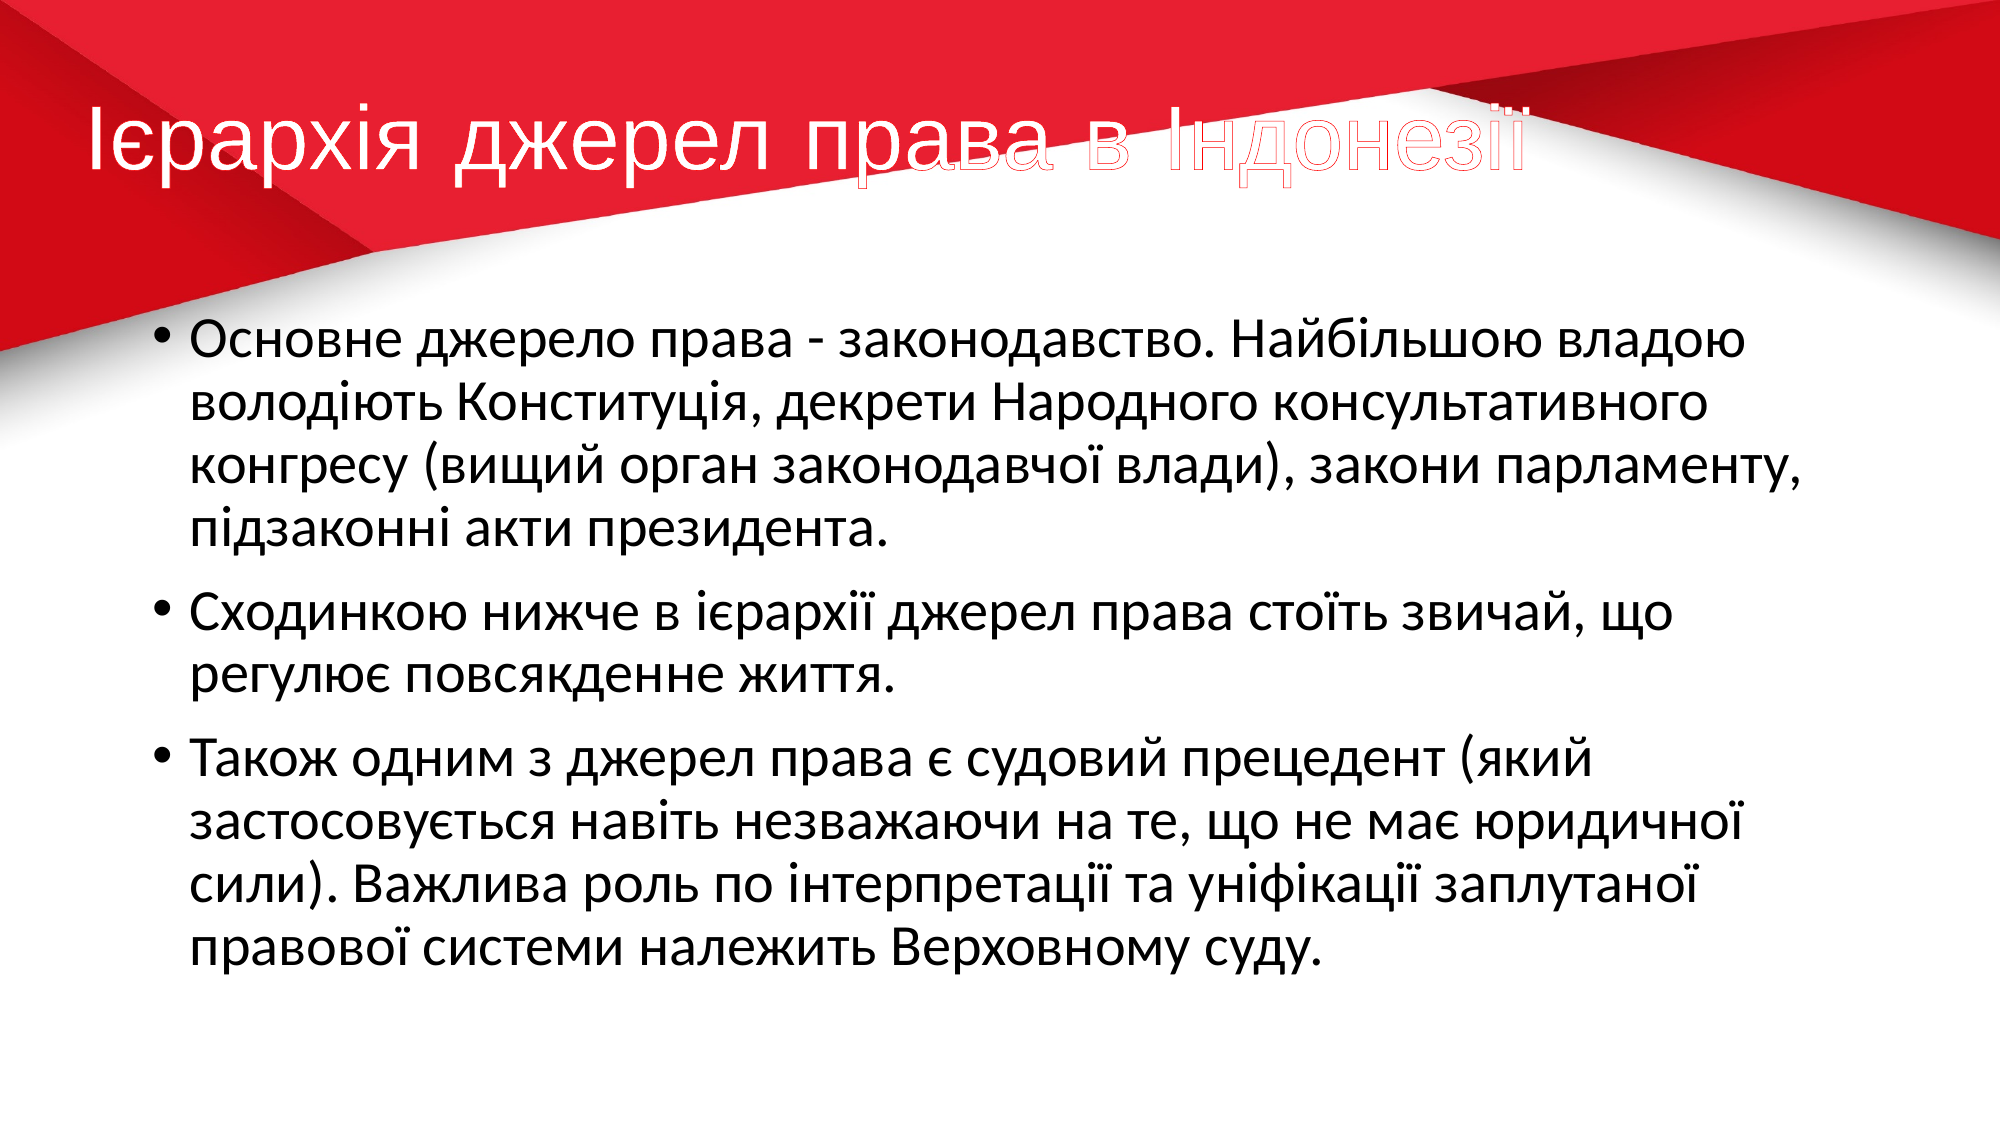

# Ієрархія джерел права в Індонезії
Основне джерело права - законодавство. Найбільшою владою володіють Конституція, декрети Народного консультативного конгресу (вищий орган законодавчої влади), закони парламенту, підзаконні акти президента.
Сходинкою нижче в ієрархії джерел права стоїть звичай, що регулює повсякденне життя.
Також одним з джерел права є судовий прецедент (який застосовується навіть незважаючи на те, що не має юридичної сили). Важлива роль по інтерпретації та уніфікації заплутаної правової системи належить Верховному суду.